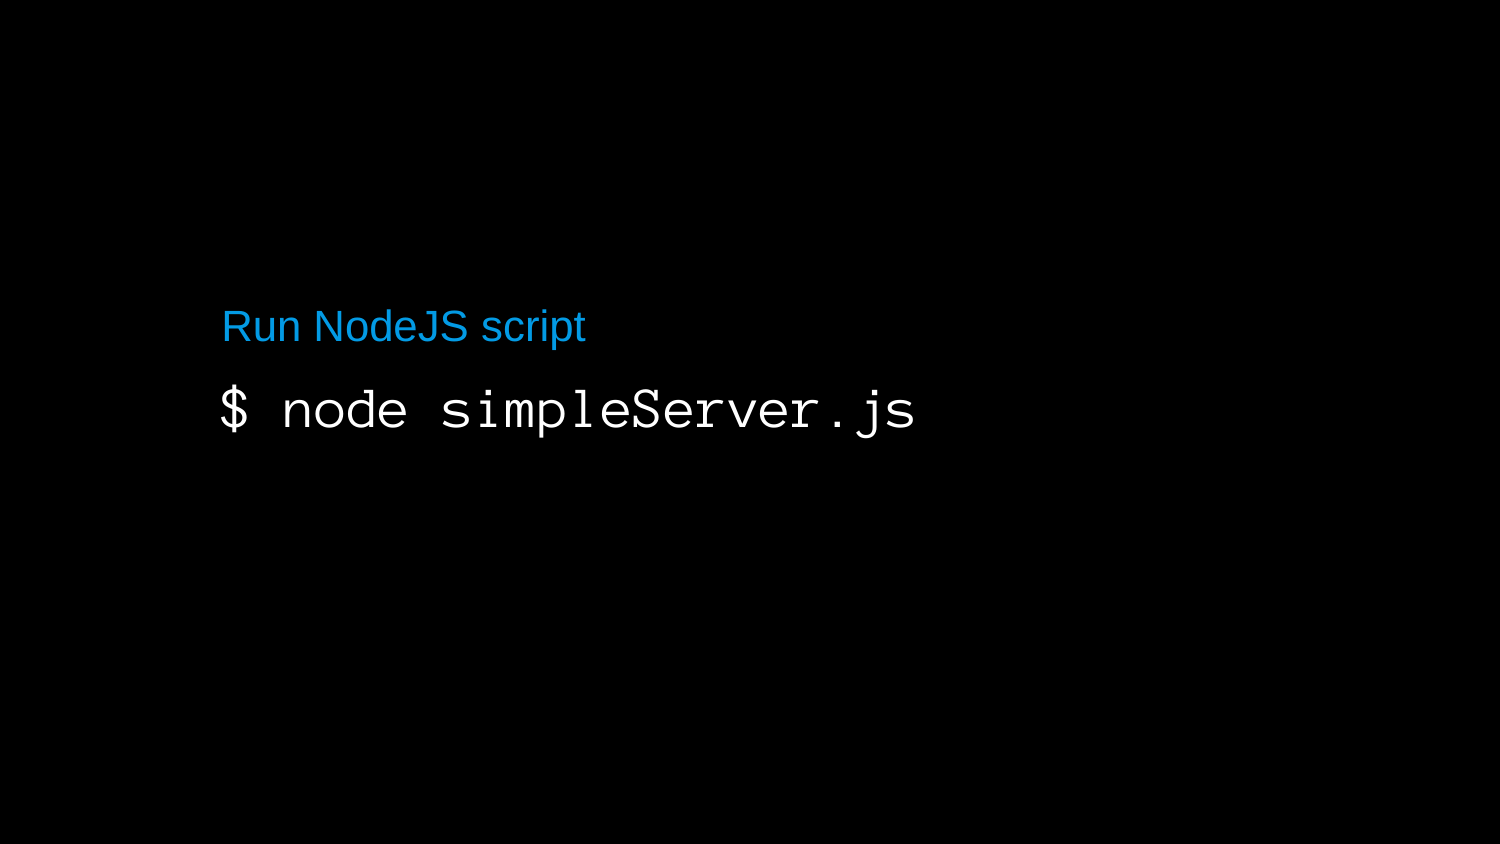

Run NodeJS script
# $ node simpleServer.js